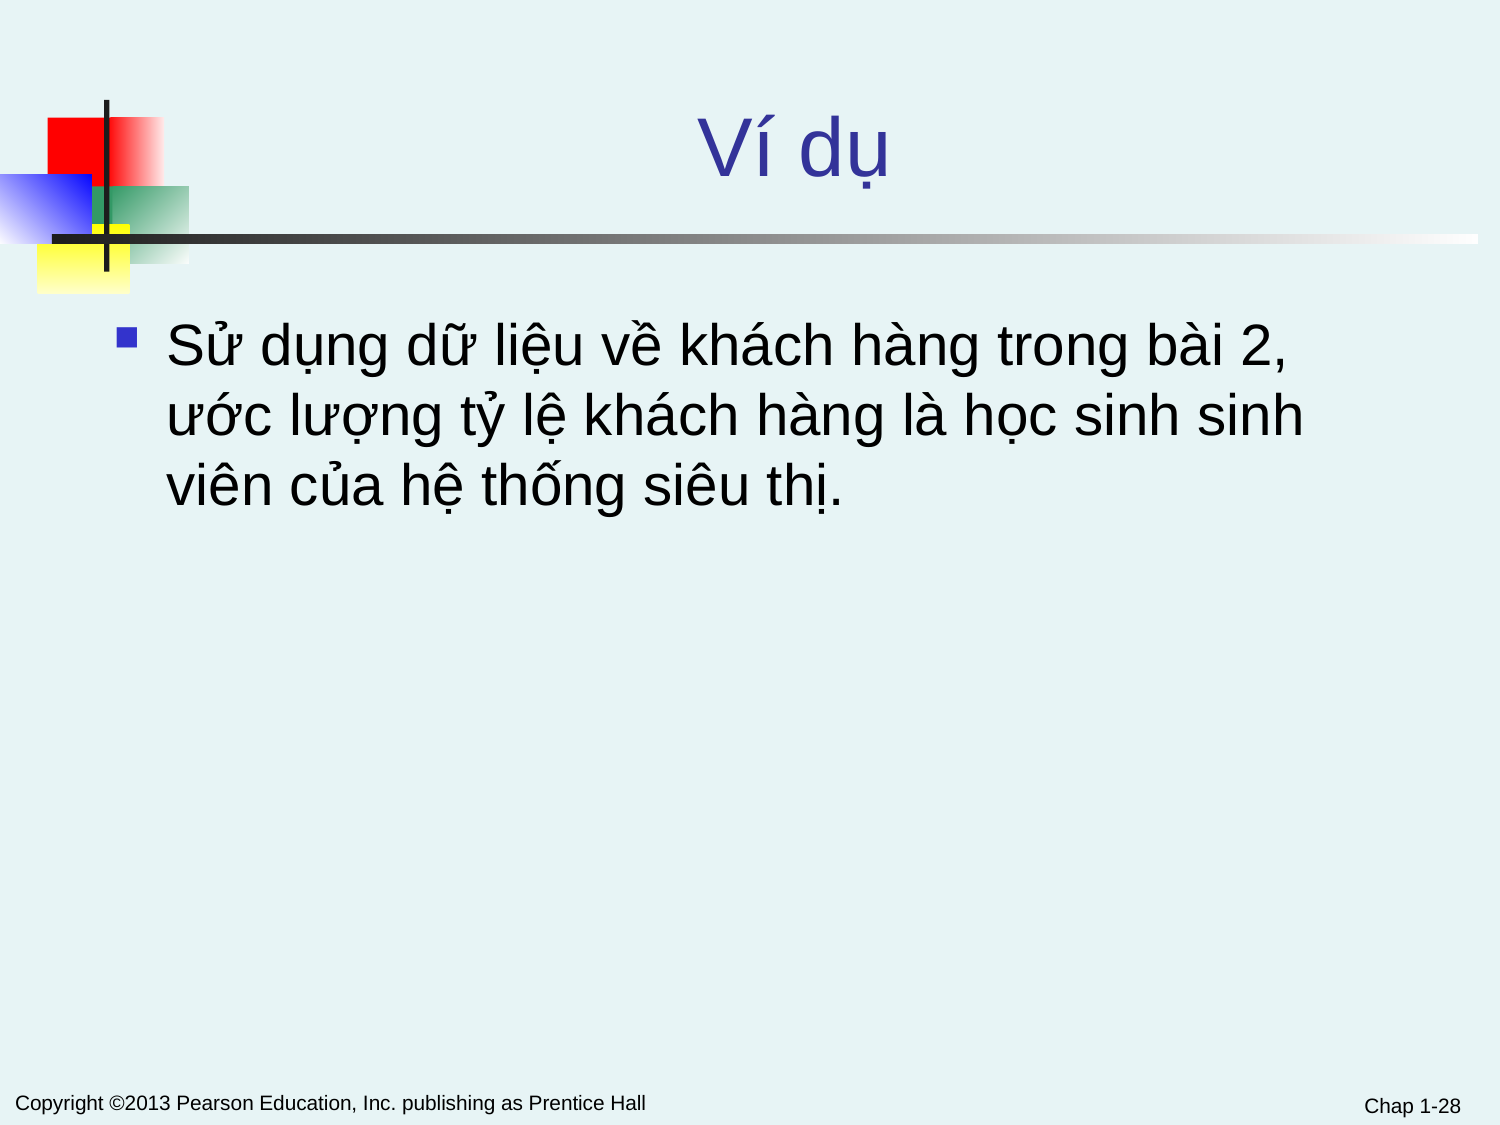

# Ví dụ
Sử dụng dữ liệu về khách hàng trong bài 2, ước lượng tỷ lệ khách hàng là học sinh sinh viên của hệ thống siêu thị.
Chap 1-28
Copyright ©2013 Pearson Education, Inc. publishing as Prentice Hall